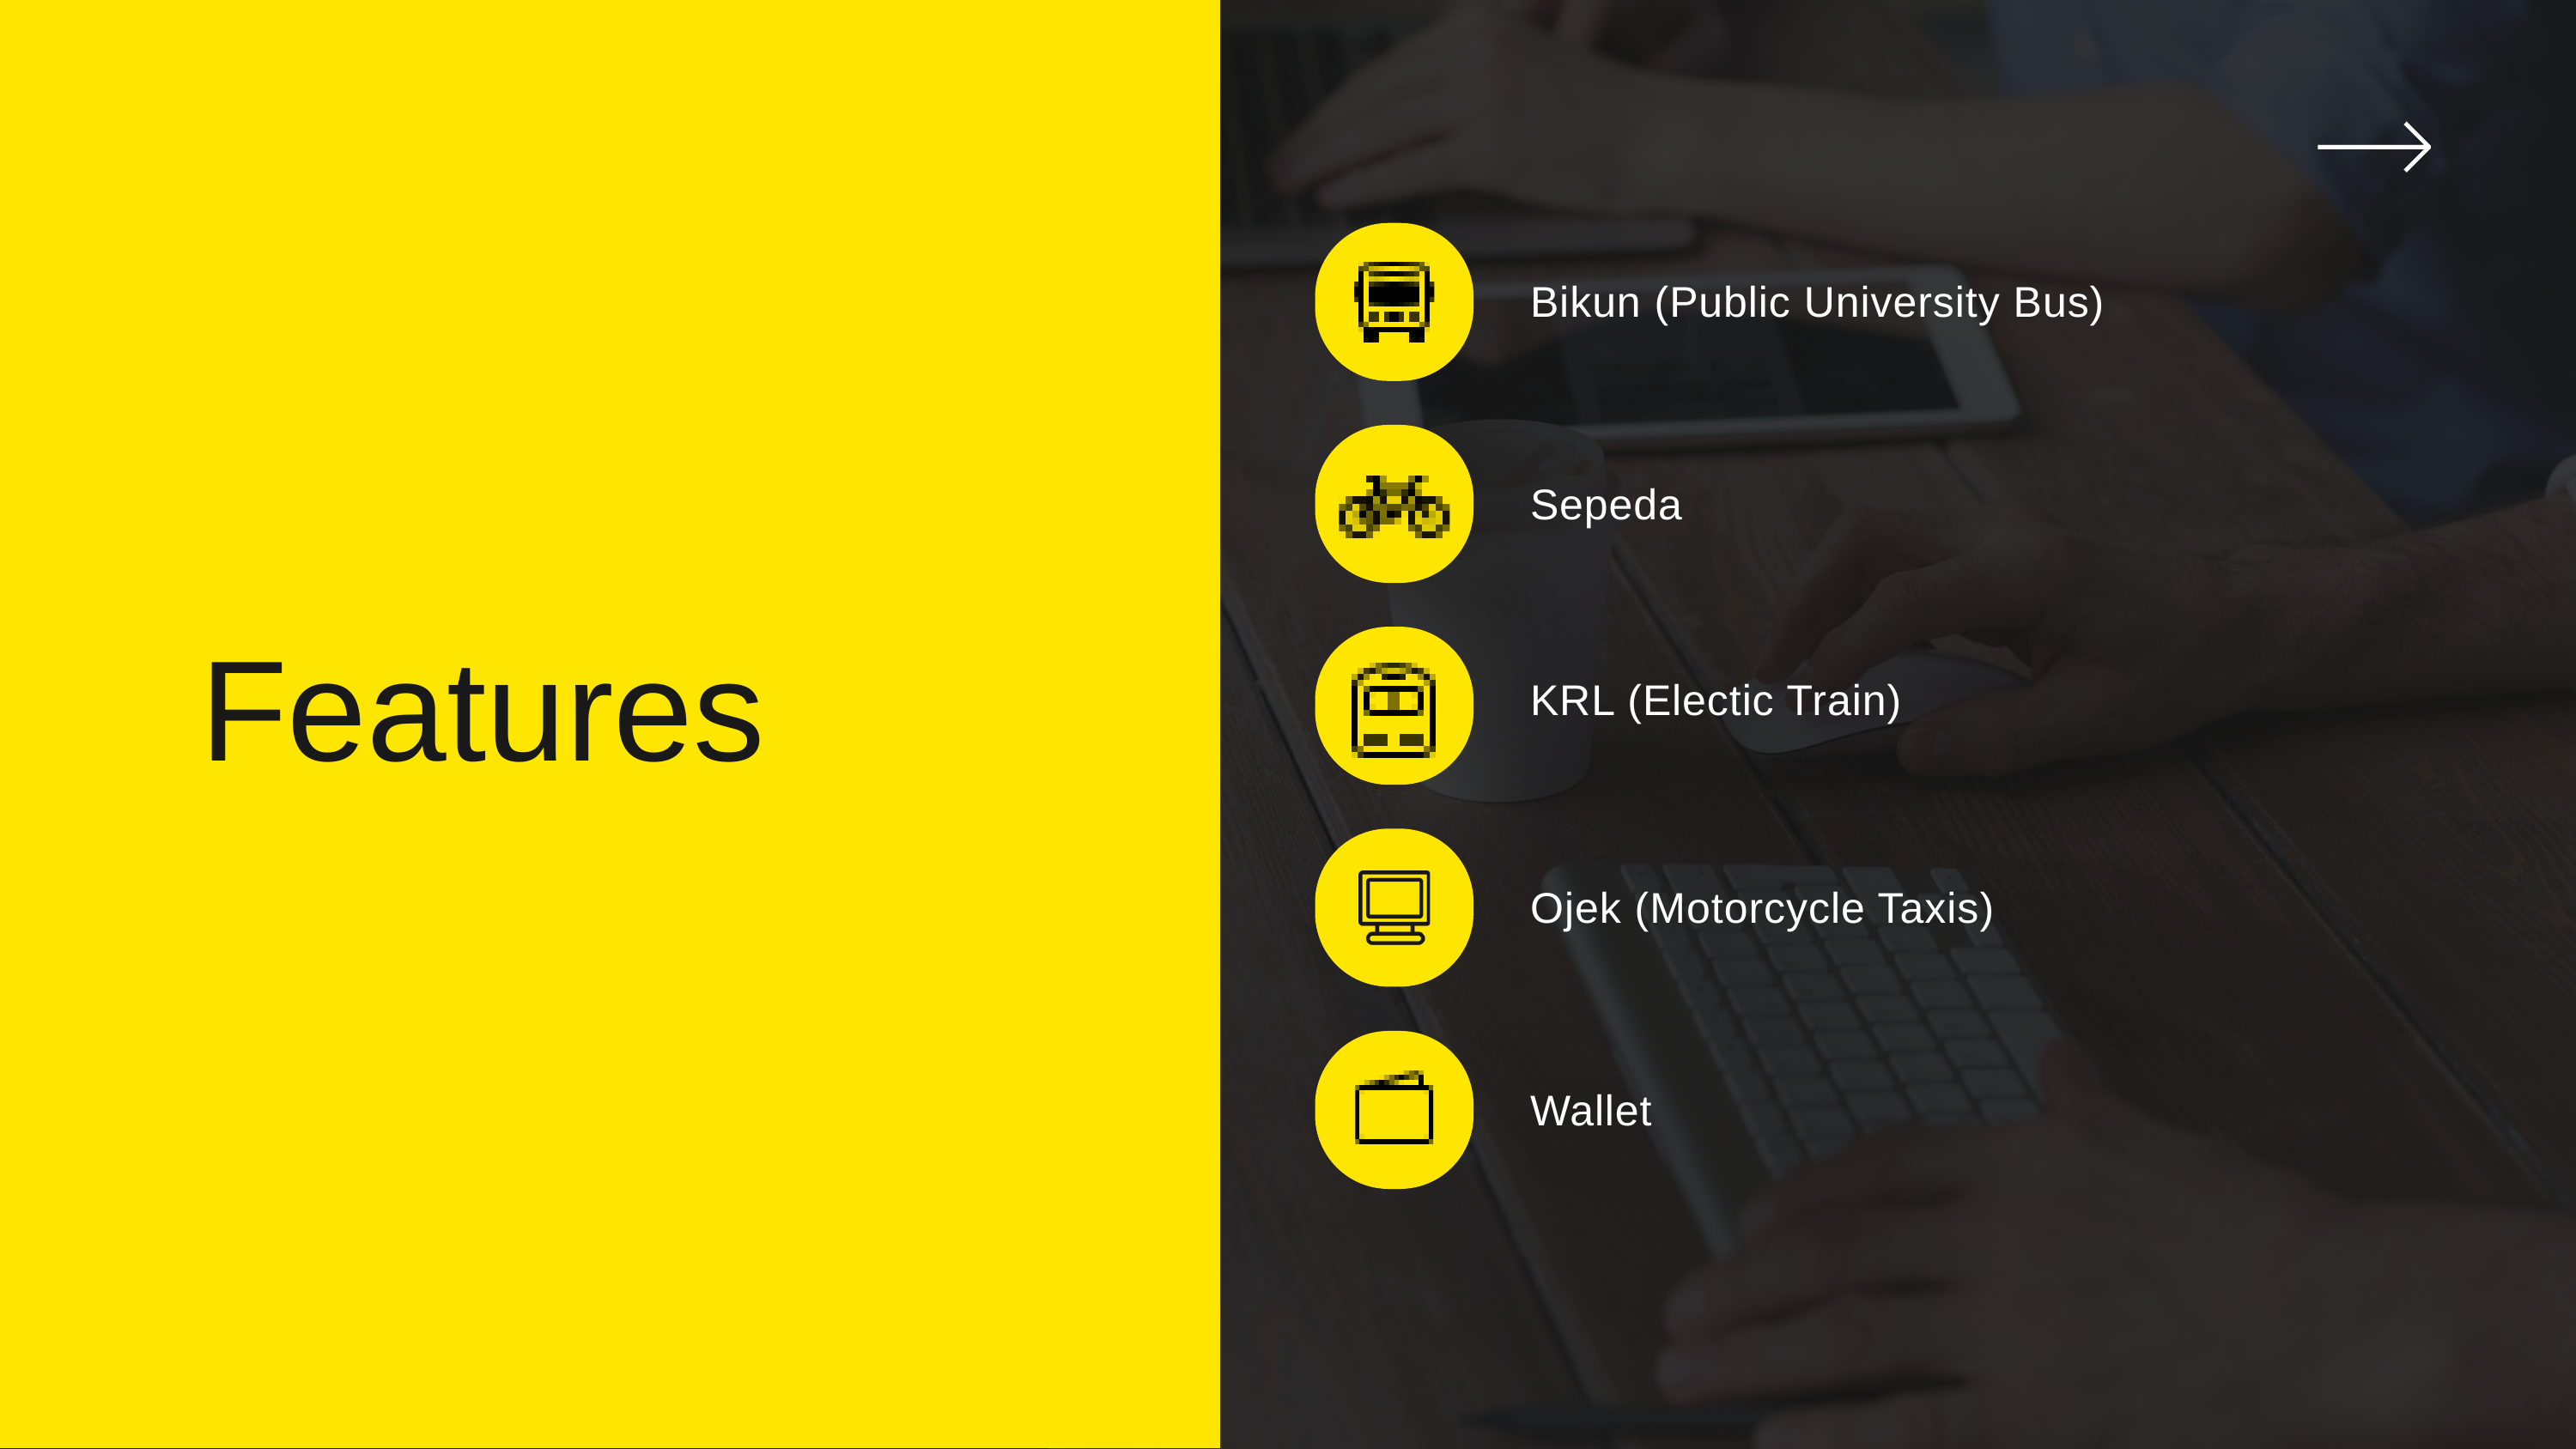

Bikun (Public University Bus)

Sepeda

Features

KRL (Electic Train)

Ojek (Motorcycle Taxis)

Wallet